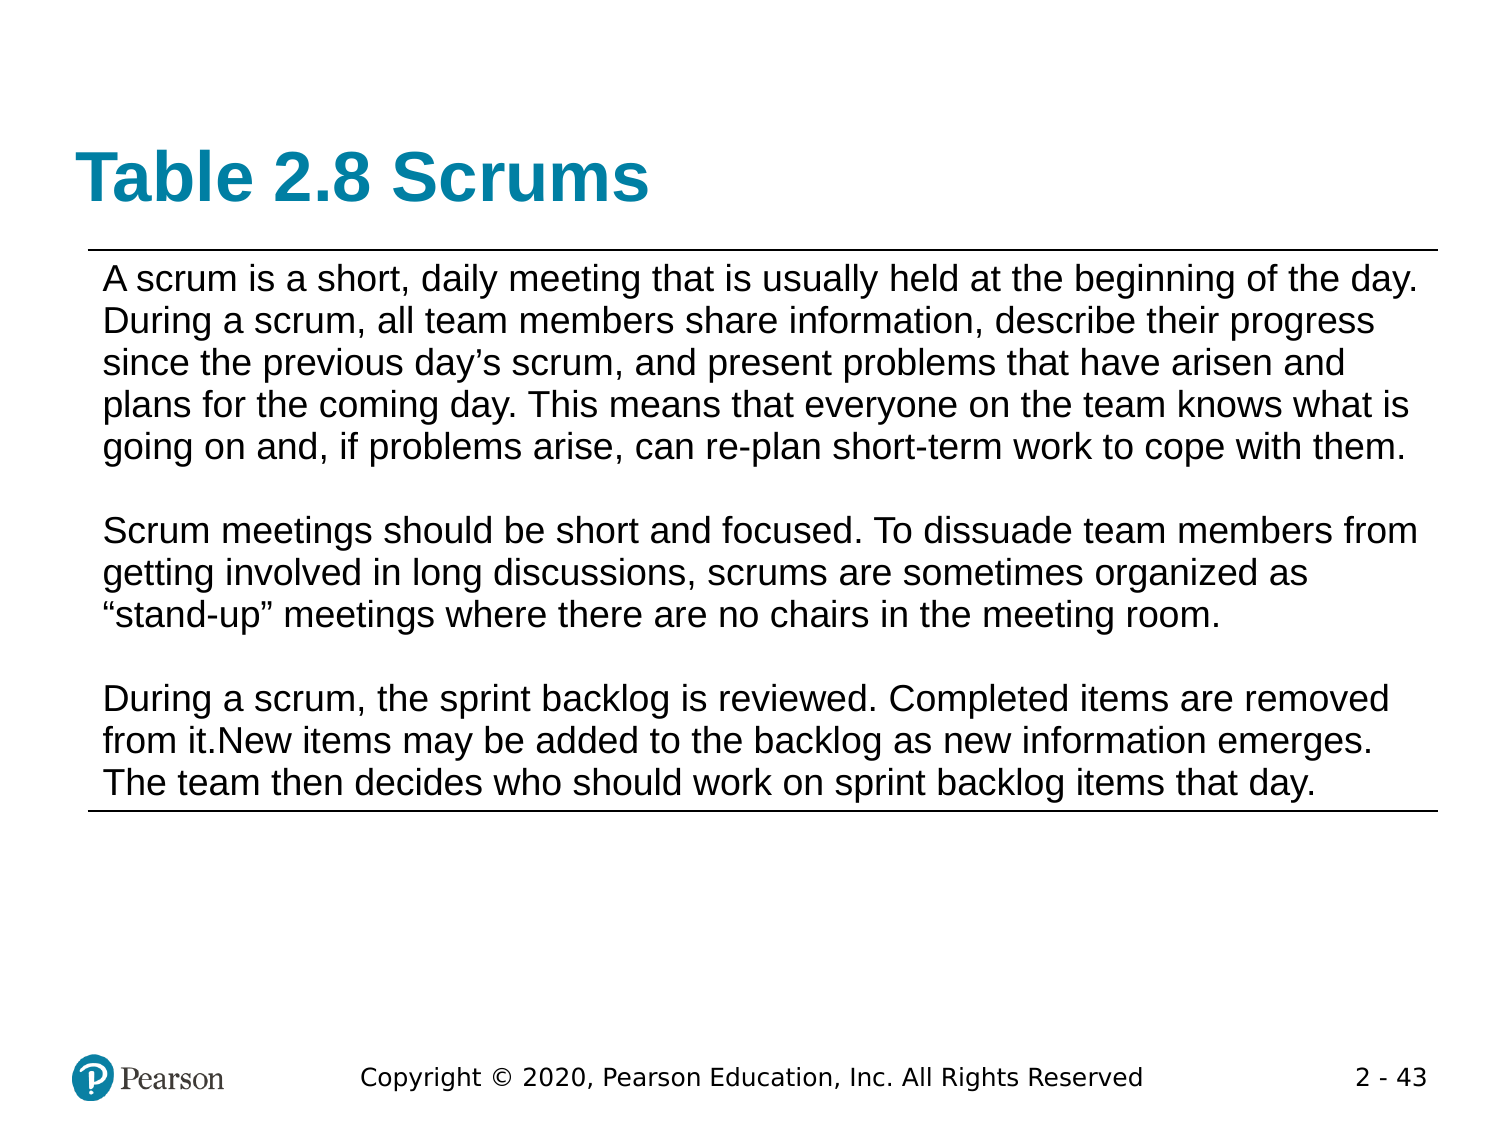

# Table 2.8 Scrums
| A scrum is a short, daily meeting that is usually held at the beginning of the day. During a scrum, all team members share information, describe their progress since the previous day’s scrum, and present problems that have arisen and plans for the coming day. This means that everyone on the team knows what is going on and, if problems arise, can re-plan short-term work to cope with them. Scrum meetings should be short and focused. To dissuade team members from getting involved in long discussions, scrums are sometimes organized as “stand-up” meetings where there are no chairs in the meeting room. During a scrum, the sprint backlog is reviewed. Completed items are removed from it.New items may be added to the backlog as new information emerges. The team then decides who should work on sprint backlog items that day. |
| --- |